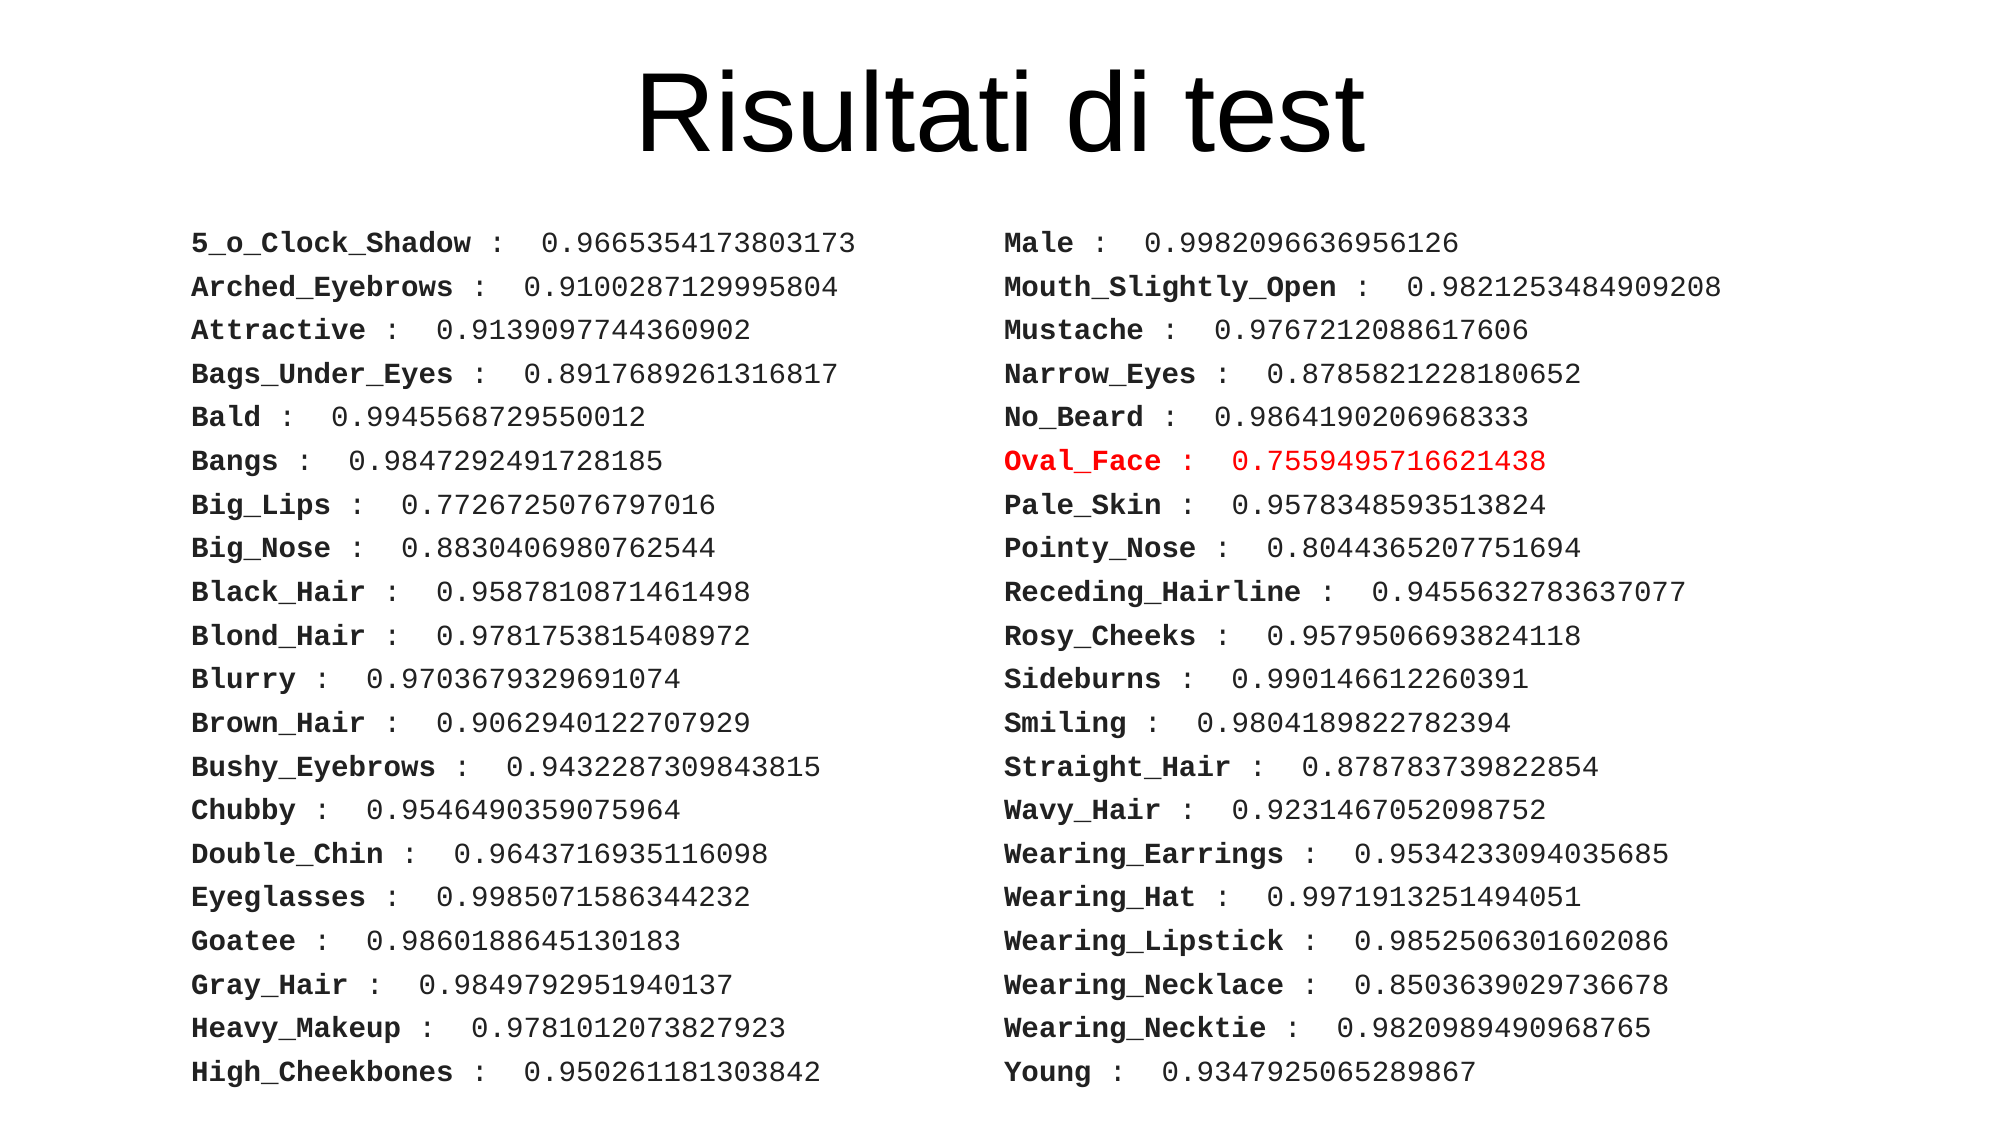

Risultati di test
5_o_Clock_Shadow :  0.9665354173803173
Arched_Eyebrows :  0.9100287129995804
Attractive :  0.9139097744360902
Bags_Under_Eyes :  0.8917689261316817
Bald :  0.9945568729550012
Bangs :  0.9847292491728185
Big_Lips :  0.7726725076797016
Big_Nose :  0.8830406980762544
Black_Hair :  0.9587810871461498
Blond_Hair :  0.9781753815408972
Blurry :  0.9703679329691074
Brown_Hair :  0.9062940122707929
Bushy_Eyebrows :  0.9432287309843815
Chubby :  0.9546490359075964
Double_Chin :  0.9643716935116098
Eyeglasses :  0.9985071586344232
Goatee :  0.9860188645130183
Gray_Hair :  0.9849792951940137
Heavy_Makeup :  0.9781012073827923
High_Cheekbones :  0.950261181303842
Male :  0.9982096636956126
Mouth_Slightly_Open :  0.9821253484909208
Mustache :  0.9767212088617606
Narrow_Eyes :  0.8785821228180652
No_Beard :  0.9864190206968333
Oval_Face :  0.7559495716621438
Pale_Skin :  0.9578348593513824
Pointy_Nose :  0.8044365207751694
Receding_Hairline :  0.9455632783637077
Rosy_Cheeks :  0.9579506693824118
Sideburns :  0.990146612260391
Smiling :  0.9804189822782394
Straight_Hair :  0.878783739822854
Wavy_Hair :  0.9231467052098752
Wearing_Earrings :  0.9534233094035685
Wearing_Hat :  0.9971913251494051
Wearing_Lipstick :  0.9852506301602086
Wearing_Necklace :  0.8503639029736678
Wearing_Necktie :  0.9820989490968765
Young :  0.9347925065289867